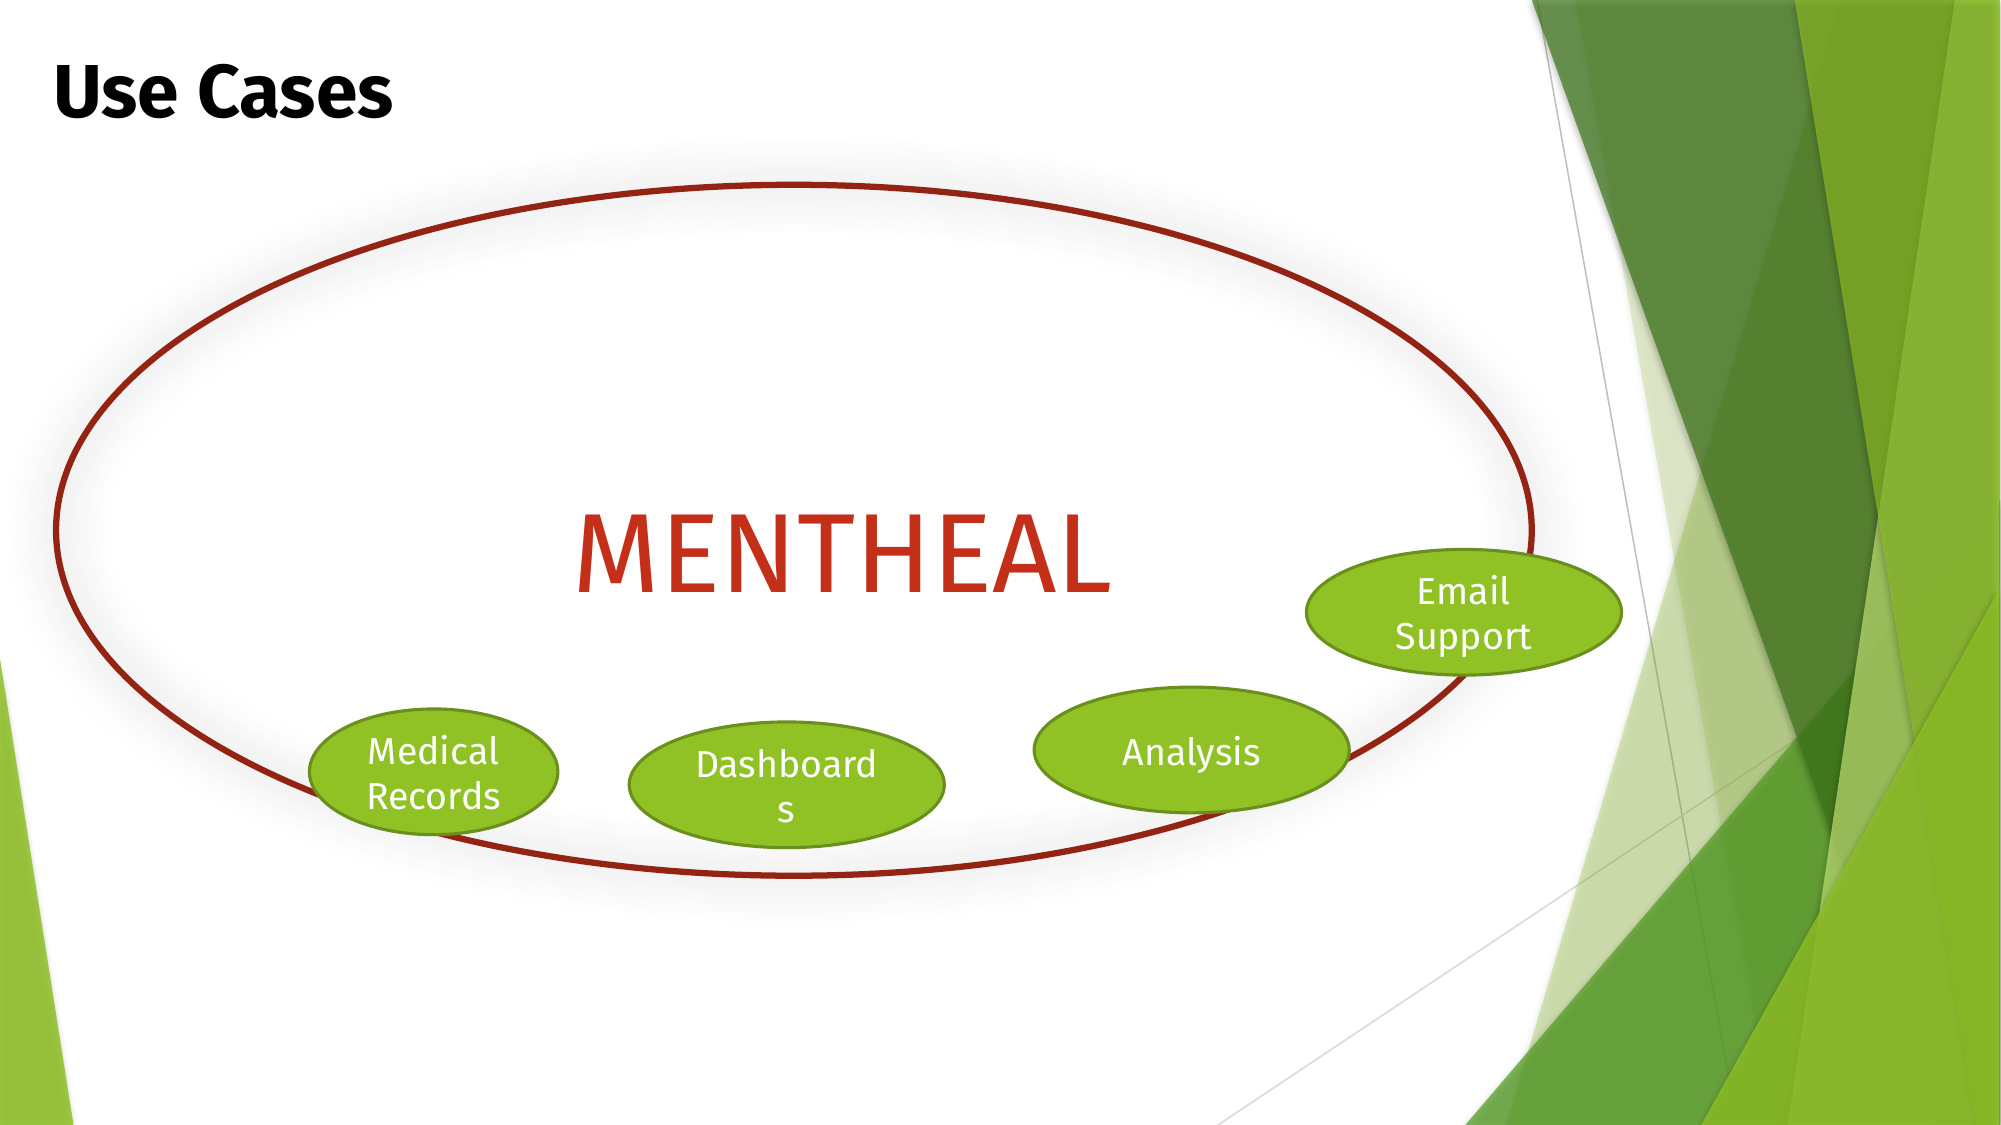

# Use Cases

MENTHEAL
Email Support
Analysis
Medical Records
Dashboards